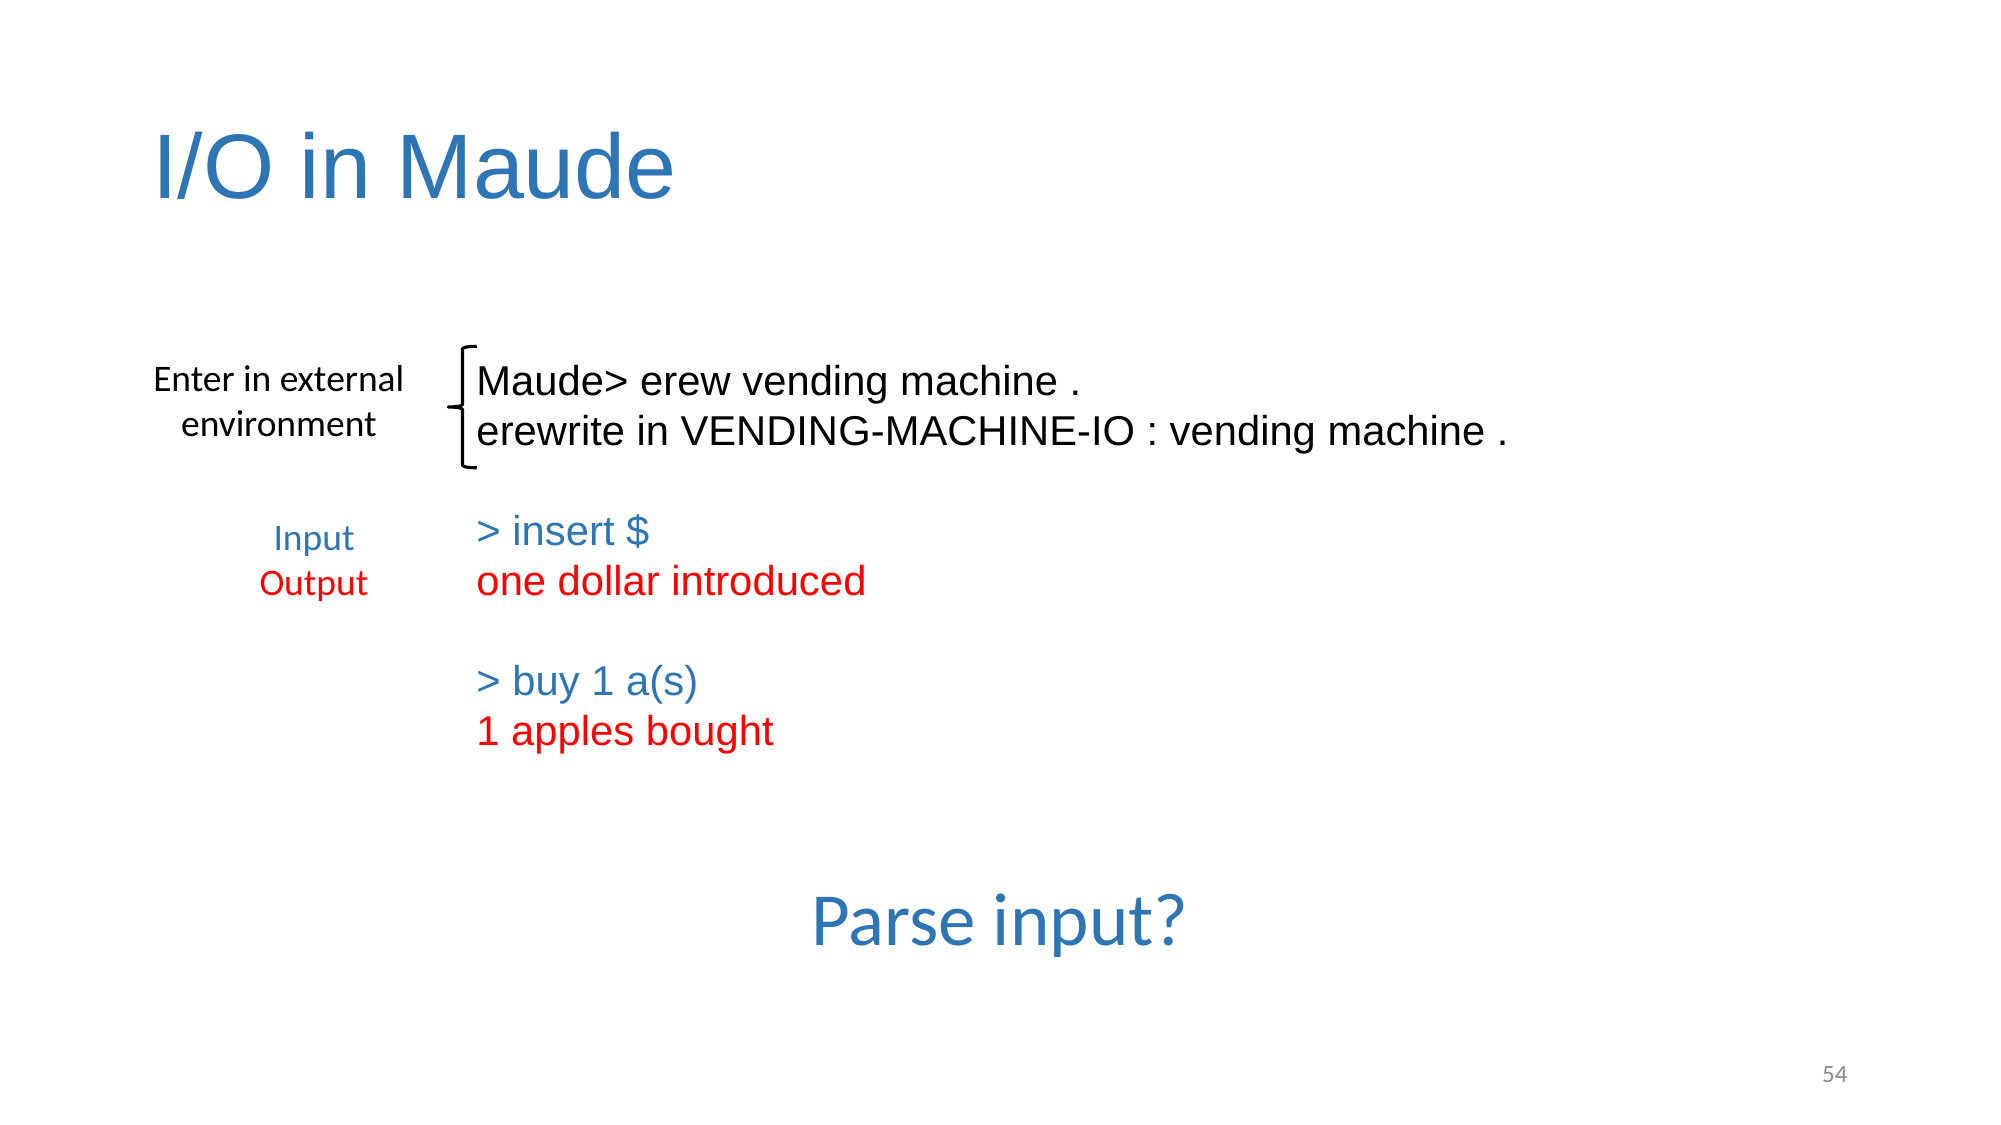

I/O in Maude
Enter in external environment

Maude> erew vending machine .
erewrite in VENDING-MACHINE-IO : vending machine .

> insert $
one dollar introduced

> buy 1 a(s)
1 apples bought
Input
Output
Parse input?
54